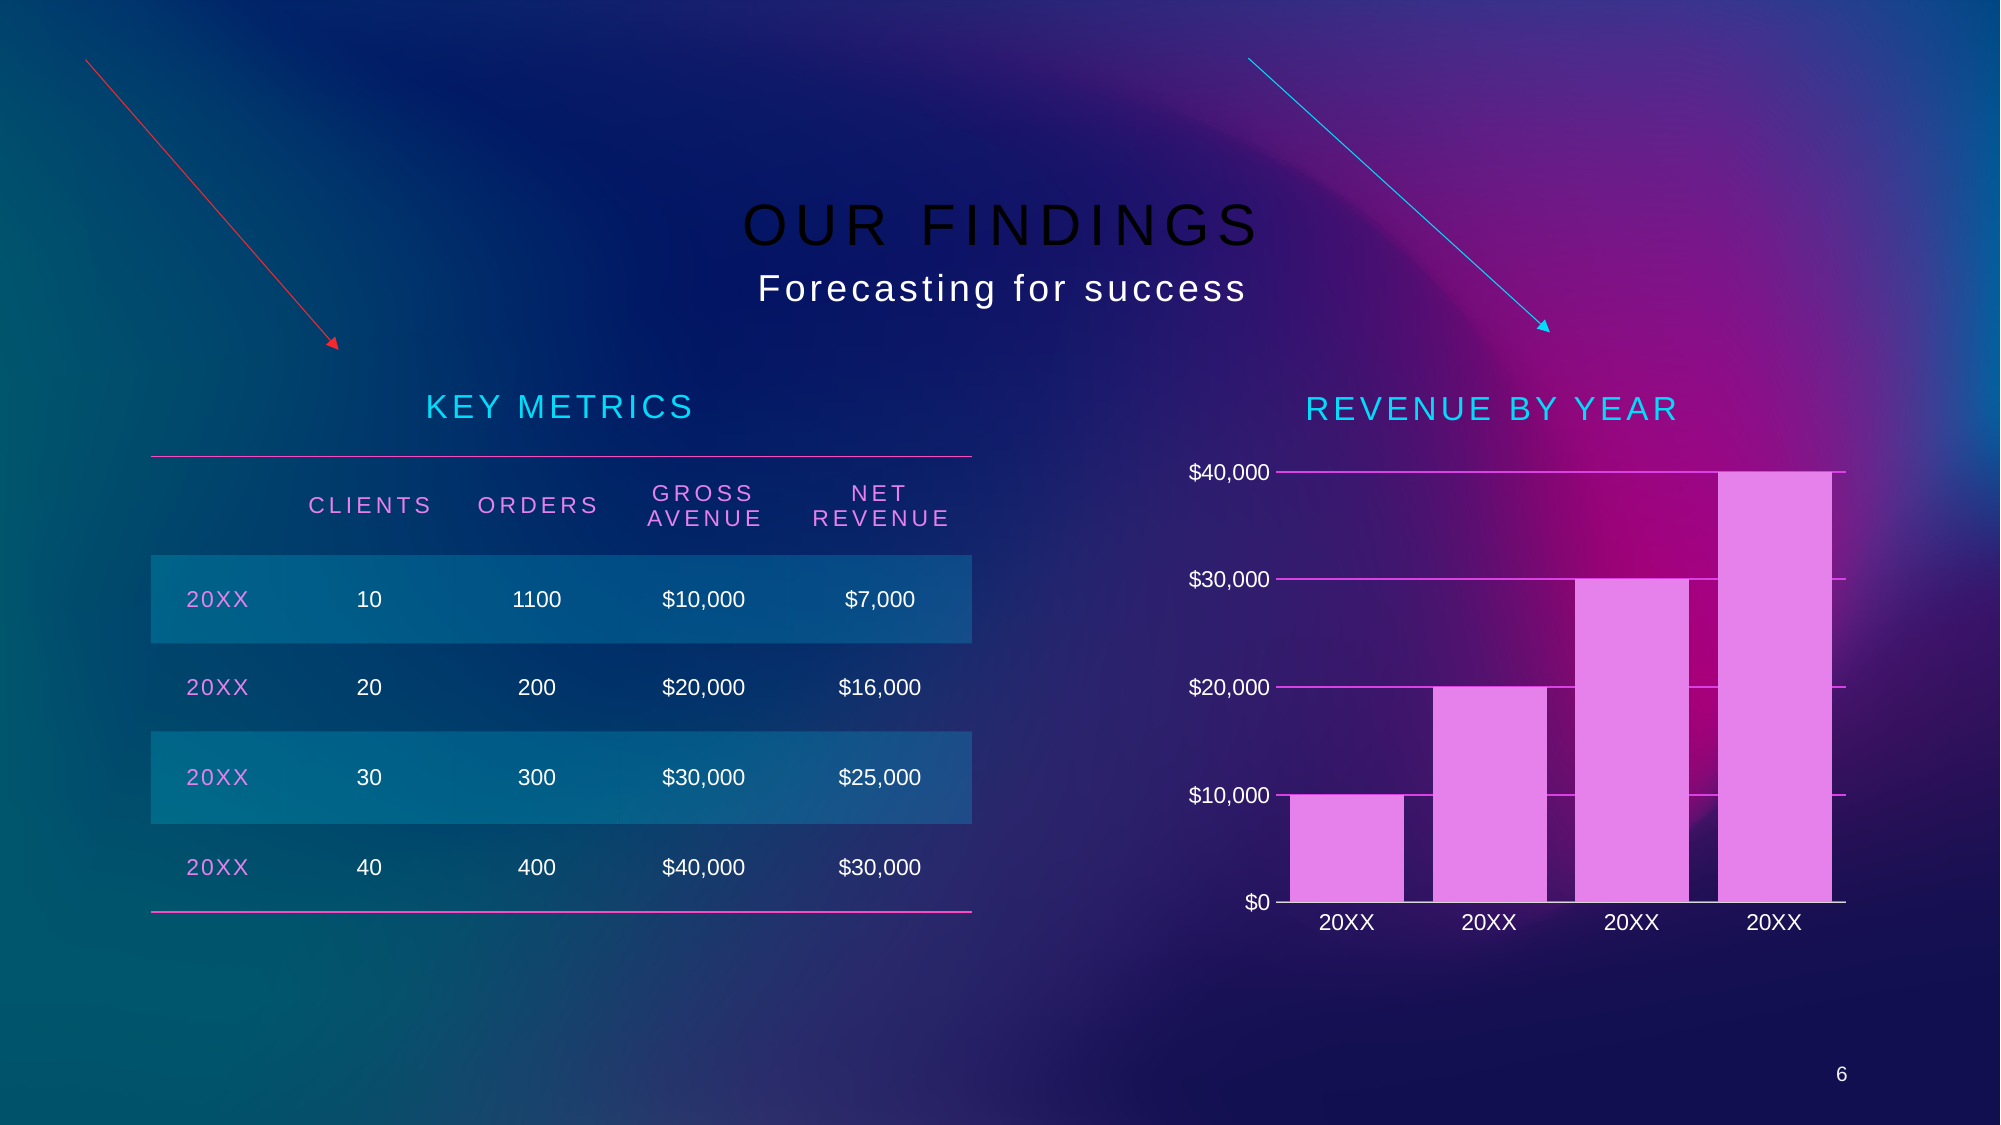

# Our Findings
Forecasting for success​
Key Metrics
Revenue by year
|  | clients | orders | Gross avenue | Net revenue |
| --- | --- | --- | --- | --- |
| 20XX​ | 10​ | 1100​ | $10,000​ | $7,000​ |
| 20XX​ | 20​ | 200​ | $20,000​ | $16,000​ |
| 20XX​ | 30​ | 300​ | $30,000​ | $25,000​ |
| 20XX​ | 40​ | 400​ | $40,000​ | $30,000 |

### Chart

| Category | Series 1 |
|---|---|
| 20XX | 10000.0 |
| 20XX | 20000.0 |
| 20XX | 30000.0 |
| 20XX | 40000.0 |
6